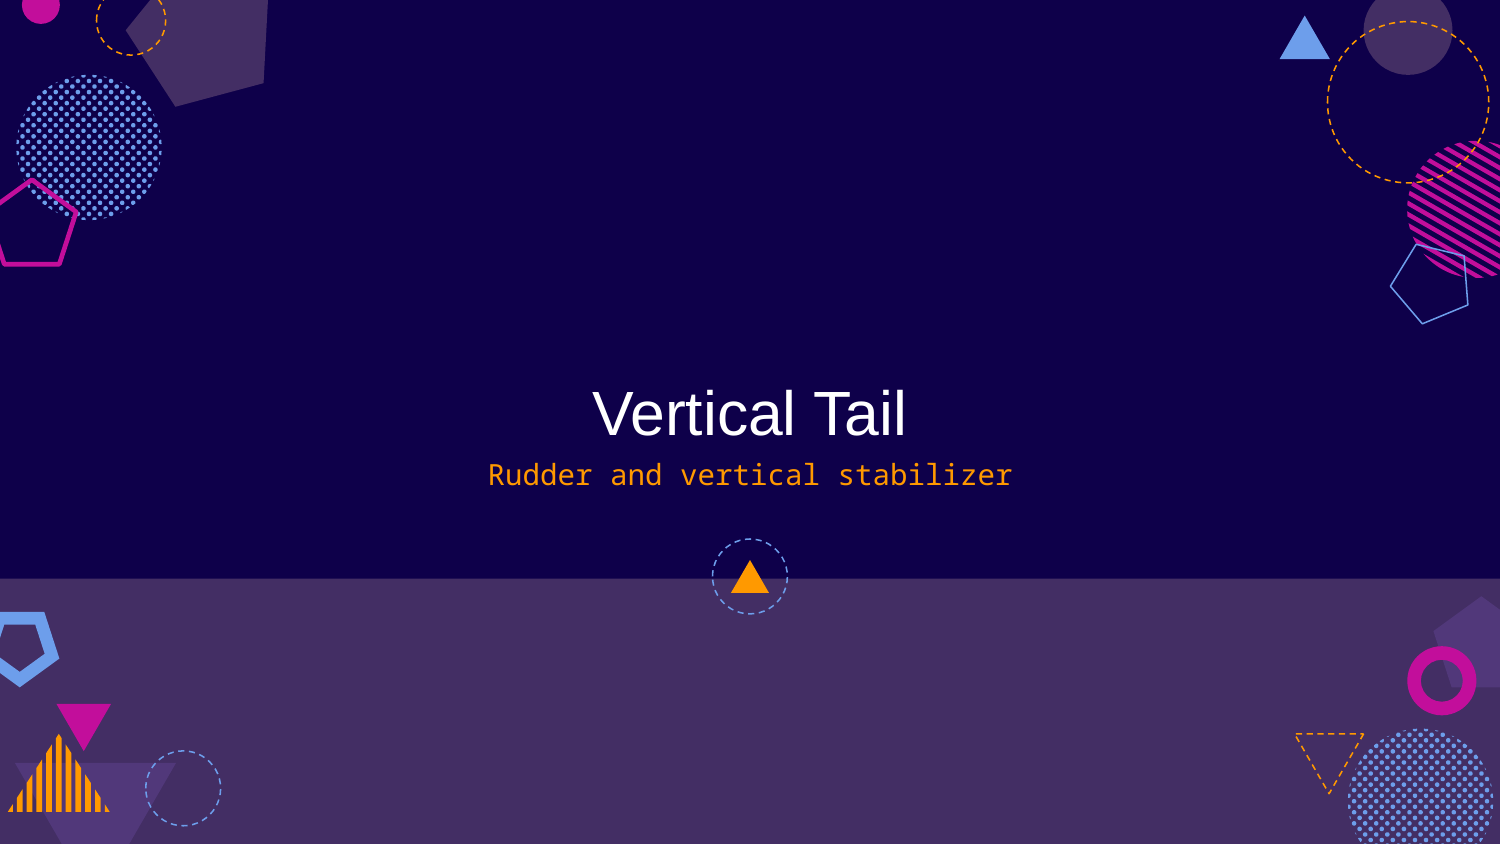

# Vertical Tail
Rudder and vertical stabilizer